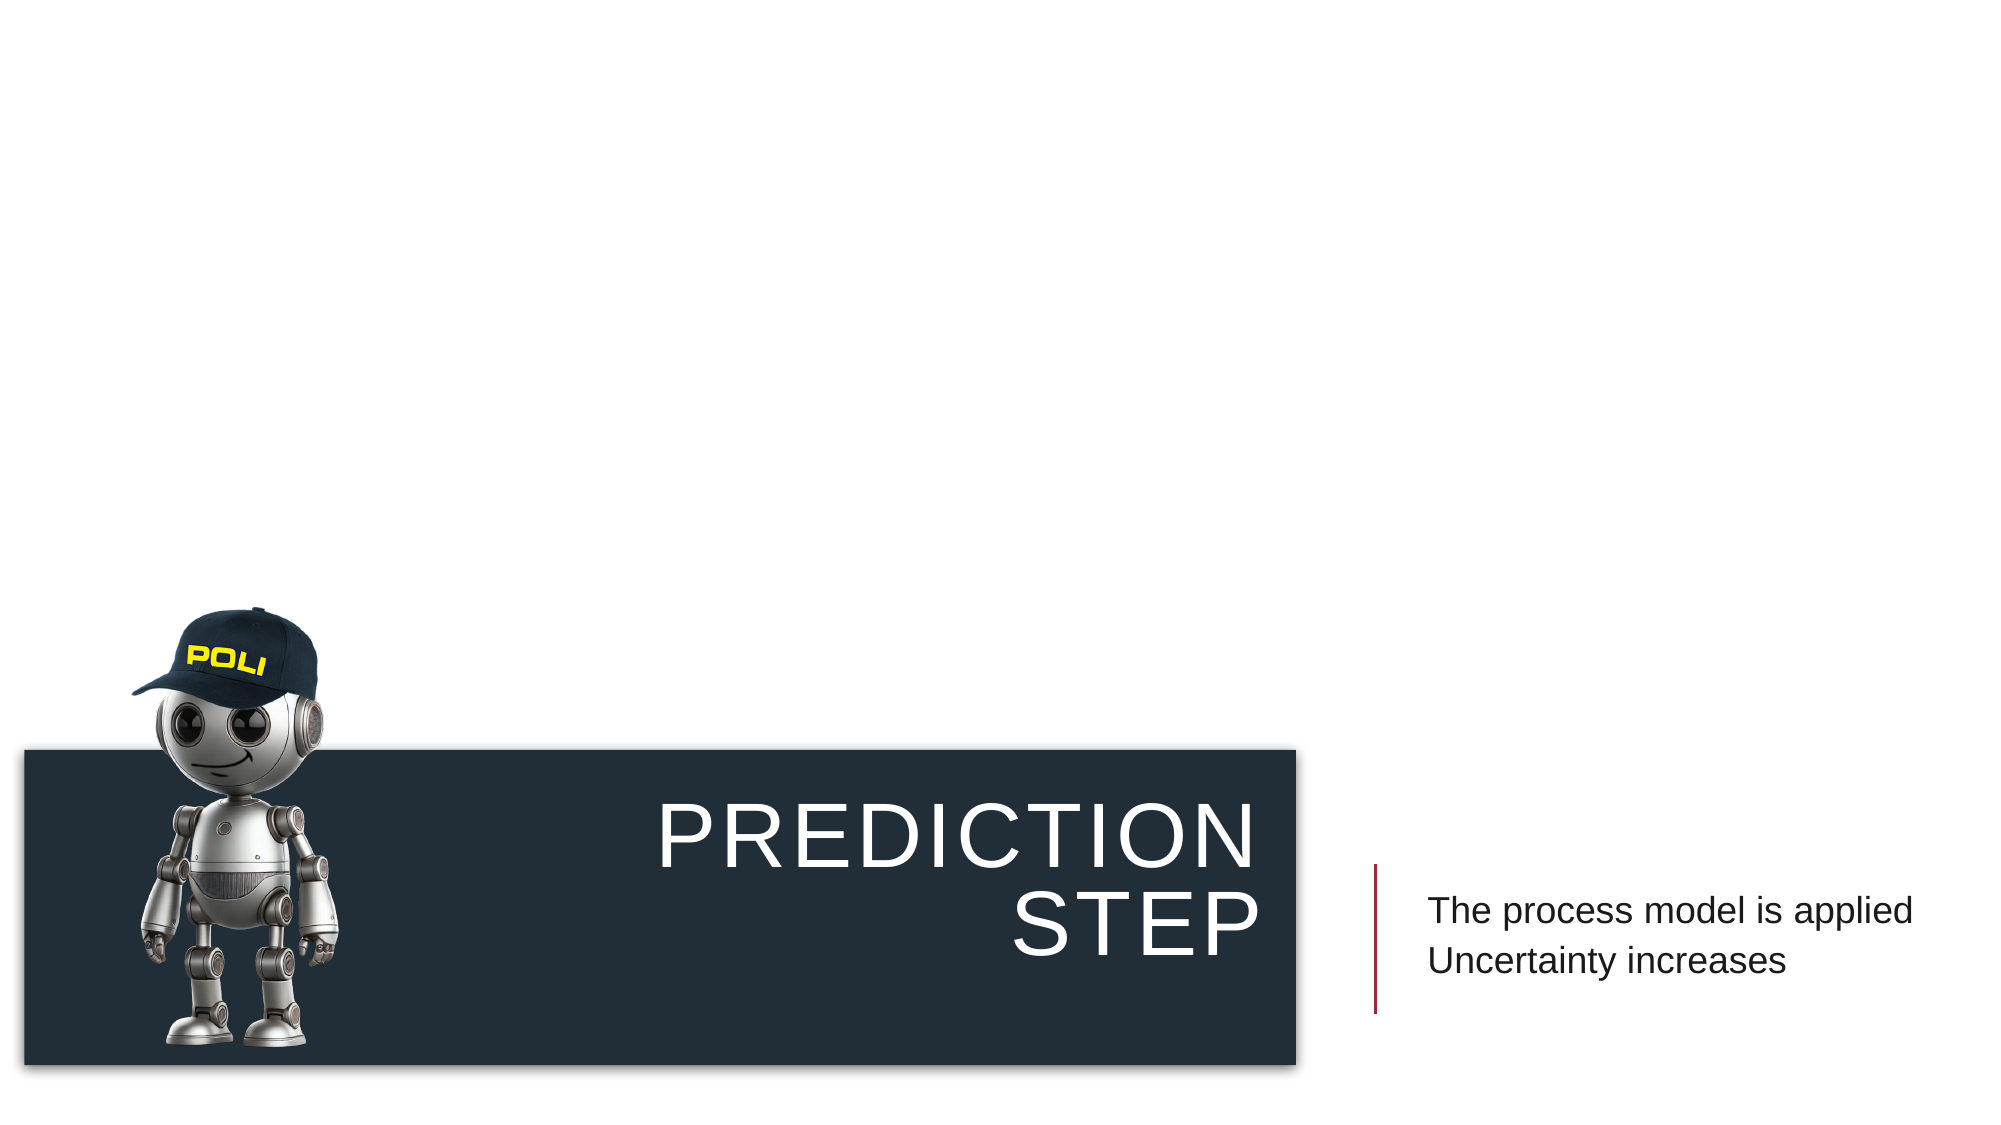

# PREDICTION STEP
The process model is applied
Uncertainty increases